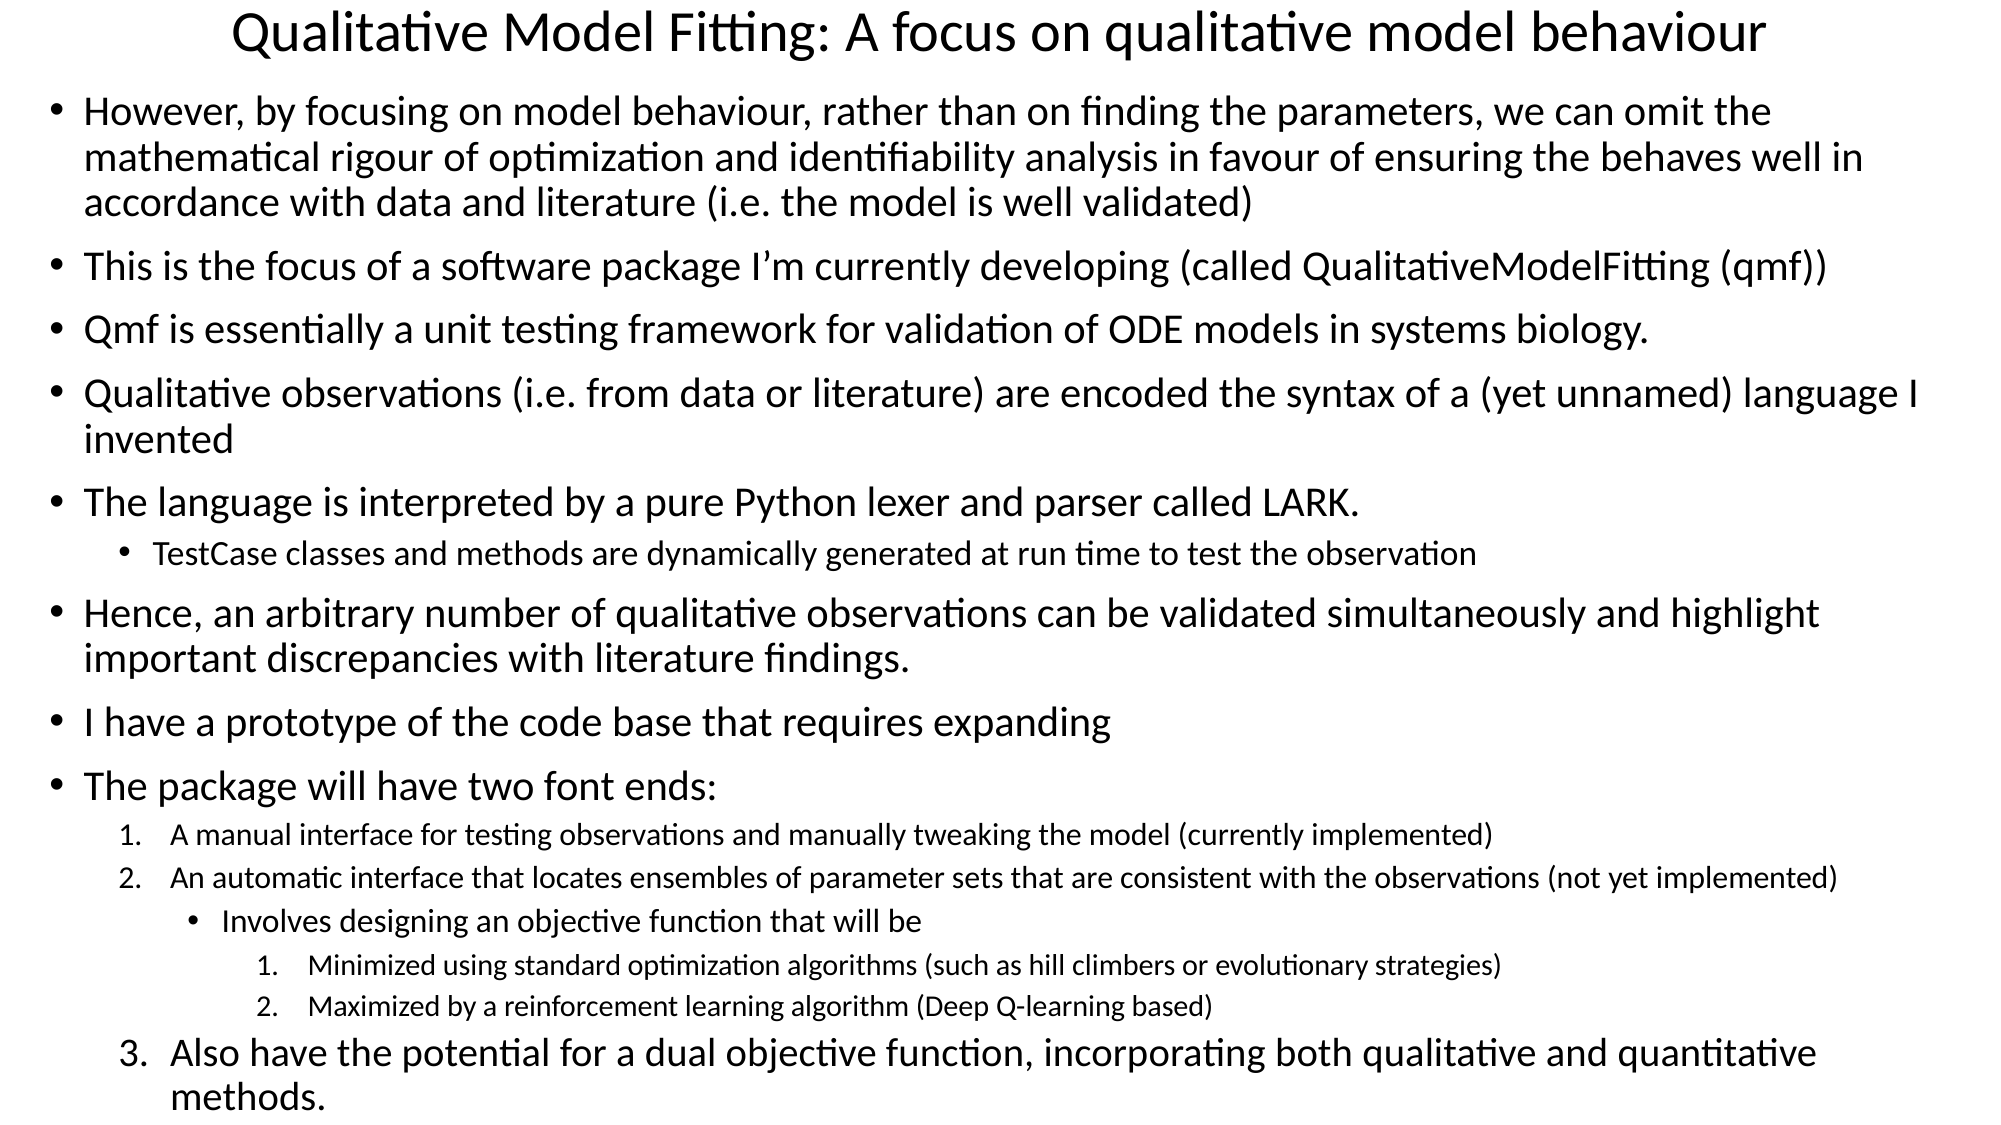

# Qualitative Model Fitting: A focus on qualitative model behaviour
However, by focusing on model behaviour, rather than on finding the parameters, we can omit the mathematical rigour of optimization and identifiability analysis in favour of ensuring the behaves well in accordance with data and literature (i.e. the model is well validated)
This is the focus of a software package I’m currently developing (called QualitativeModelFitting (qmf))
Qmf is essentially a unit testing framework for validation of ODE models in systems biology.
Qualitative observations (i.e. from data or literature) are encoded the syntax of a (yet unnamed) language I invented
The language is interpreted by a pure Python lexer and parser called LARK.
TestCase classes and methods are dynamically generated at run time to test the observation
Hence, an arbitrary number of qualitative observations can be validated simultaneously and highlight important discrepancies with literature findings.
I have a prototype of the code base that requires expanding
The package will have two font ends:
A manual interface for testing observations and manually tweaking the model (currently implemented)
An automatic interface that locates ensembles of parameter sets that are consistent with the observations (not yet implemented)
Involves designing an objective function that will be
Minimized using standard optimization algorithms (such as hill climbers or evolutionary strategies)
Maximized by a reinforcement learning algorithm (Deep Q-learning based)
Also have the potential for a dual objective function, incorporating both qualitative and quantitative methods.